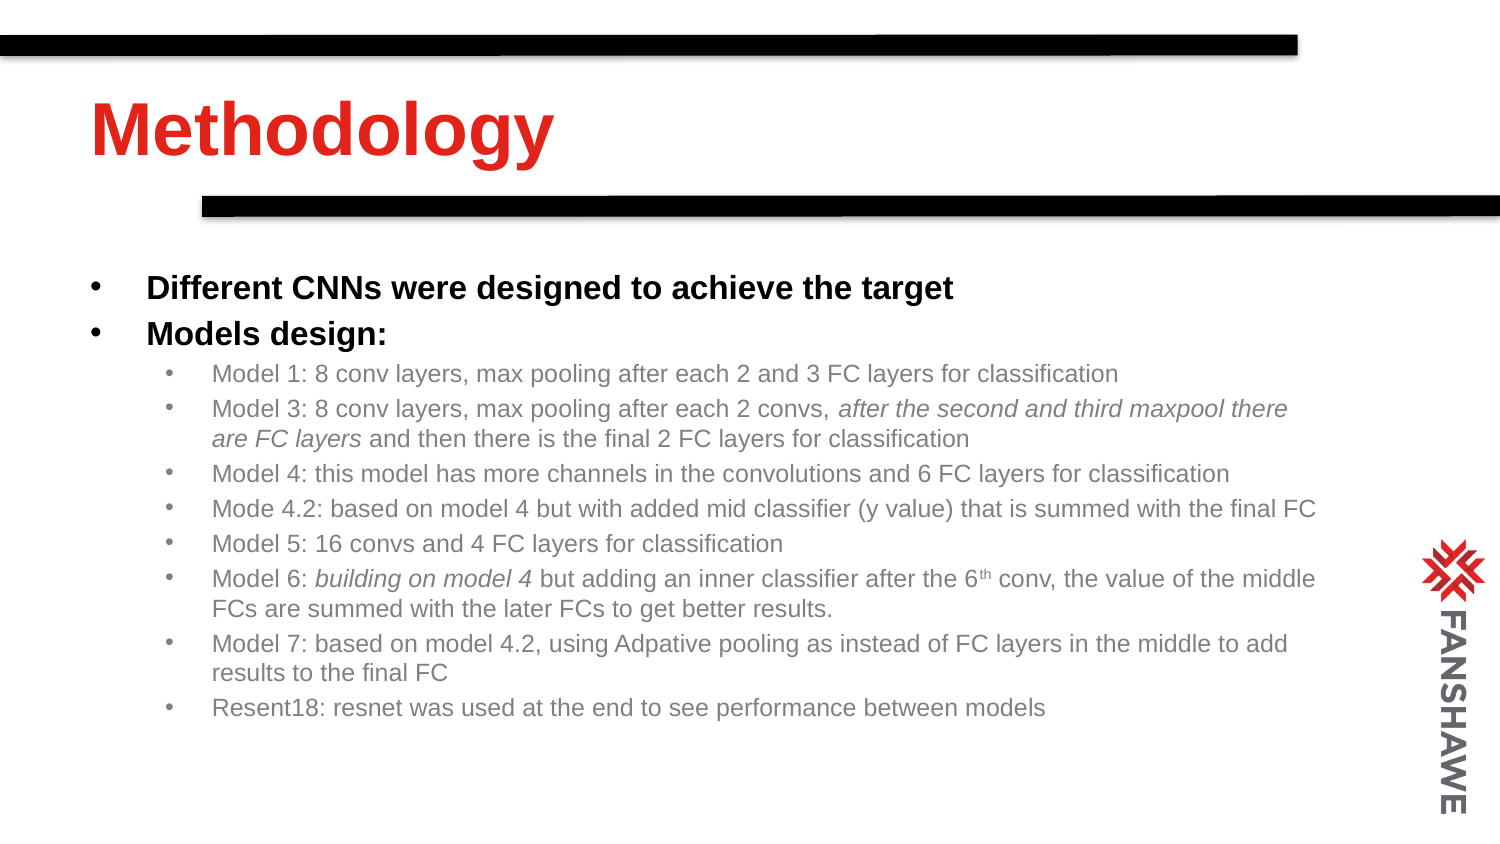

# Methodology
Different CNNs were designed to achieve the target
Models design:
Model 1: 8 conv layers, max pooling after each 2 and 3 FC layers for classification
Model 3: 8 conv layers, max pooling after each 2 convs, after the second and third maxpool there are FC layers and then there is the final 2 FC layers for classification
Model 4: this model has more channels in the convolutions and 6 FC layers for classification
Mode 4.2: based on model 4 but with added mid classifier (y value) that is summed with the final FC
Model 5: 16 convs and 4 FC layers for classification
Model 6: building on model 4 but adding an inner classifier after the 6th conv, the value of the middle FCs are summed with the later FCs to get better results.
Model 7: based on model 4.2, using Adpative pooling as instead of FC layers in the middle to add results to the final FC
Resent18: resnet was used at the end to see performance between models